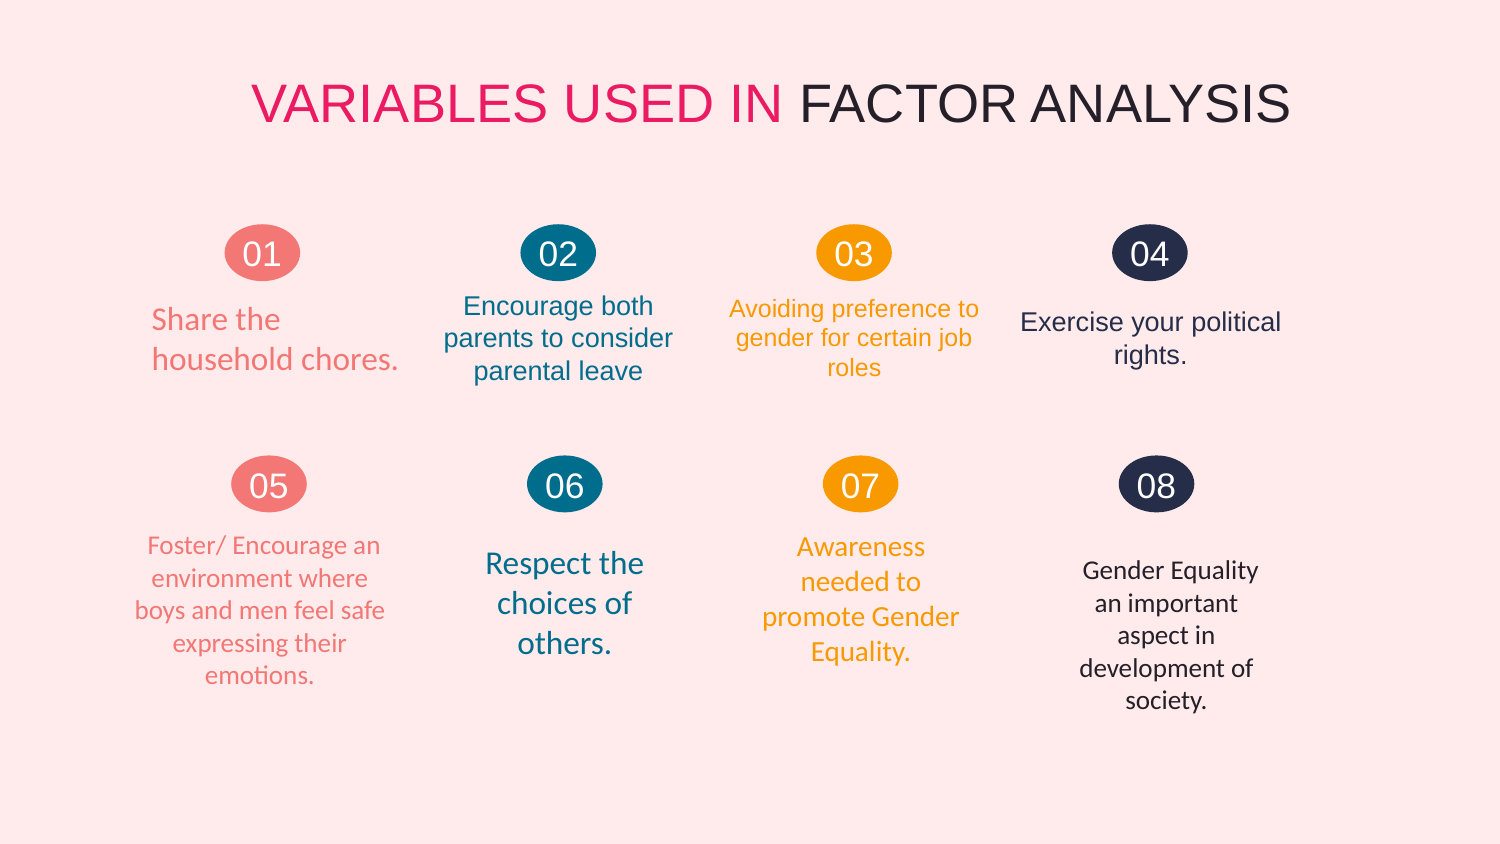

# VARIABLES USED IN FACTOR ANALYSIS
01
02
03
04
Share the household chores.
Avoiding preference to gender for certain job roles
Exercise your political rights.
Encourage both parents to consider parental leave
05
06
07
08
Awareness needed to promote Gender Equality.

Respect the choices of others.
 Gender Equality an important aspect in development of society.

 Foster/ Encourage an environment where boys and men feel safe expressing their emotions.